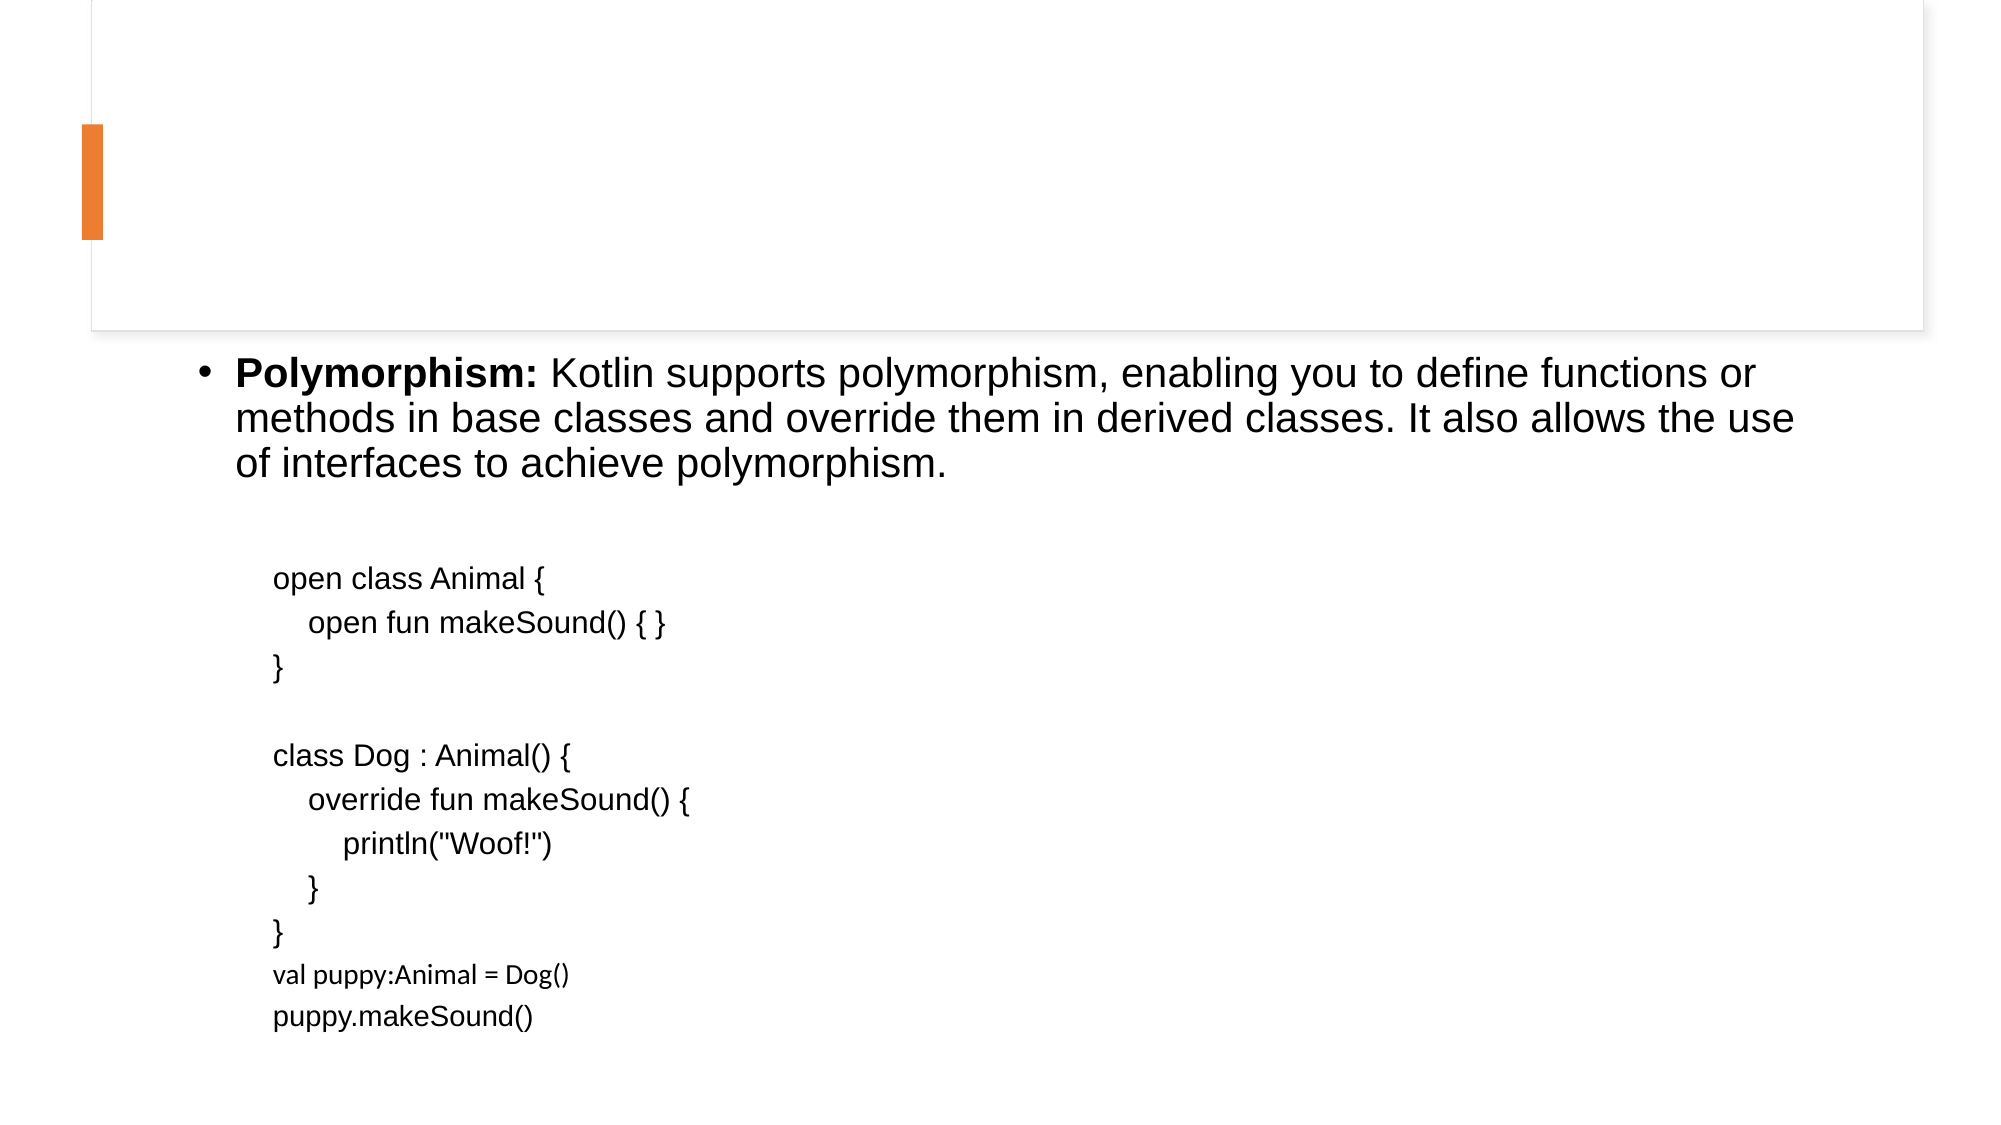

#

Polymorphism: Kotlin supports polymorphism, enabling you to define functions or methods in base classes and override them in derived classes. It also allows the use of interfaces to achieve polymorphism.

open class Animal {
    open fun makeSound() { }
}

class Dog : Animal() {
    override fun makeSound() {
        println("Woof!")
    }
}
val puppy:Animal = Dog()
puppy.makeSound()